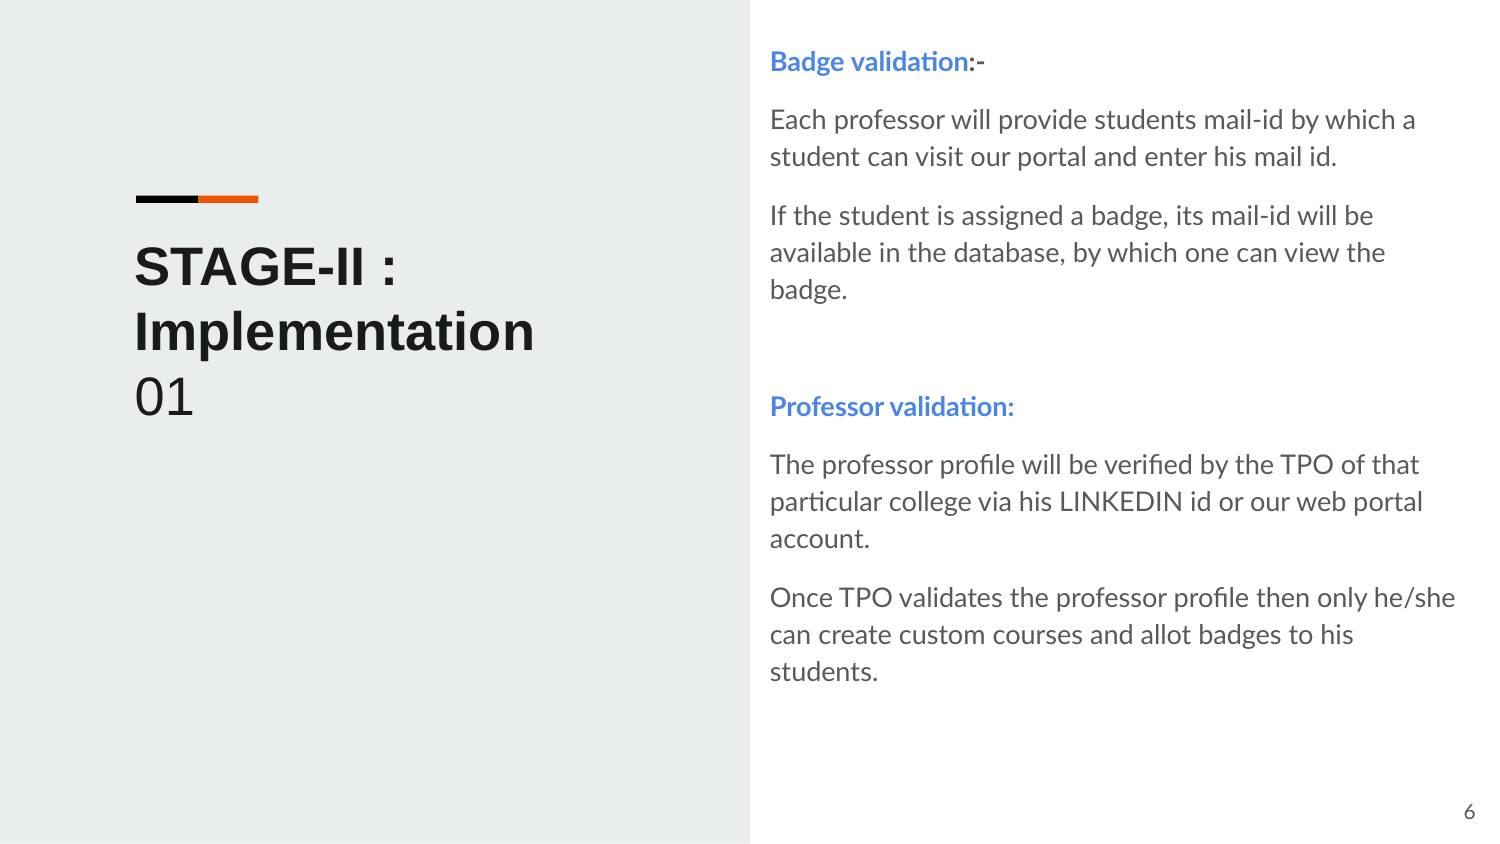

Badge validation:-
Each professor will provide students mail-id by which a student can visit our portal and enter his mail id.
If the student is assigned a badge, its mail-id will be available in the database, by which one can view the badge.

Professor validation:
The professor profile will be verified by the TPO of that particular college via his LINKEDIN id or our web portal account.
Once TPO validates the professor profile then only he/she can create custom courses and allot badges to his students.

STAGE-II :  Implementation
01
6